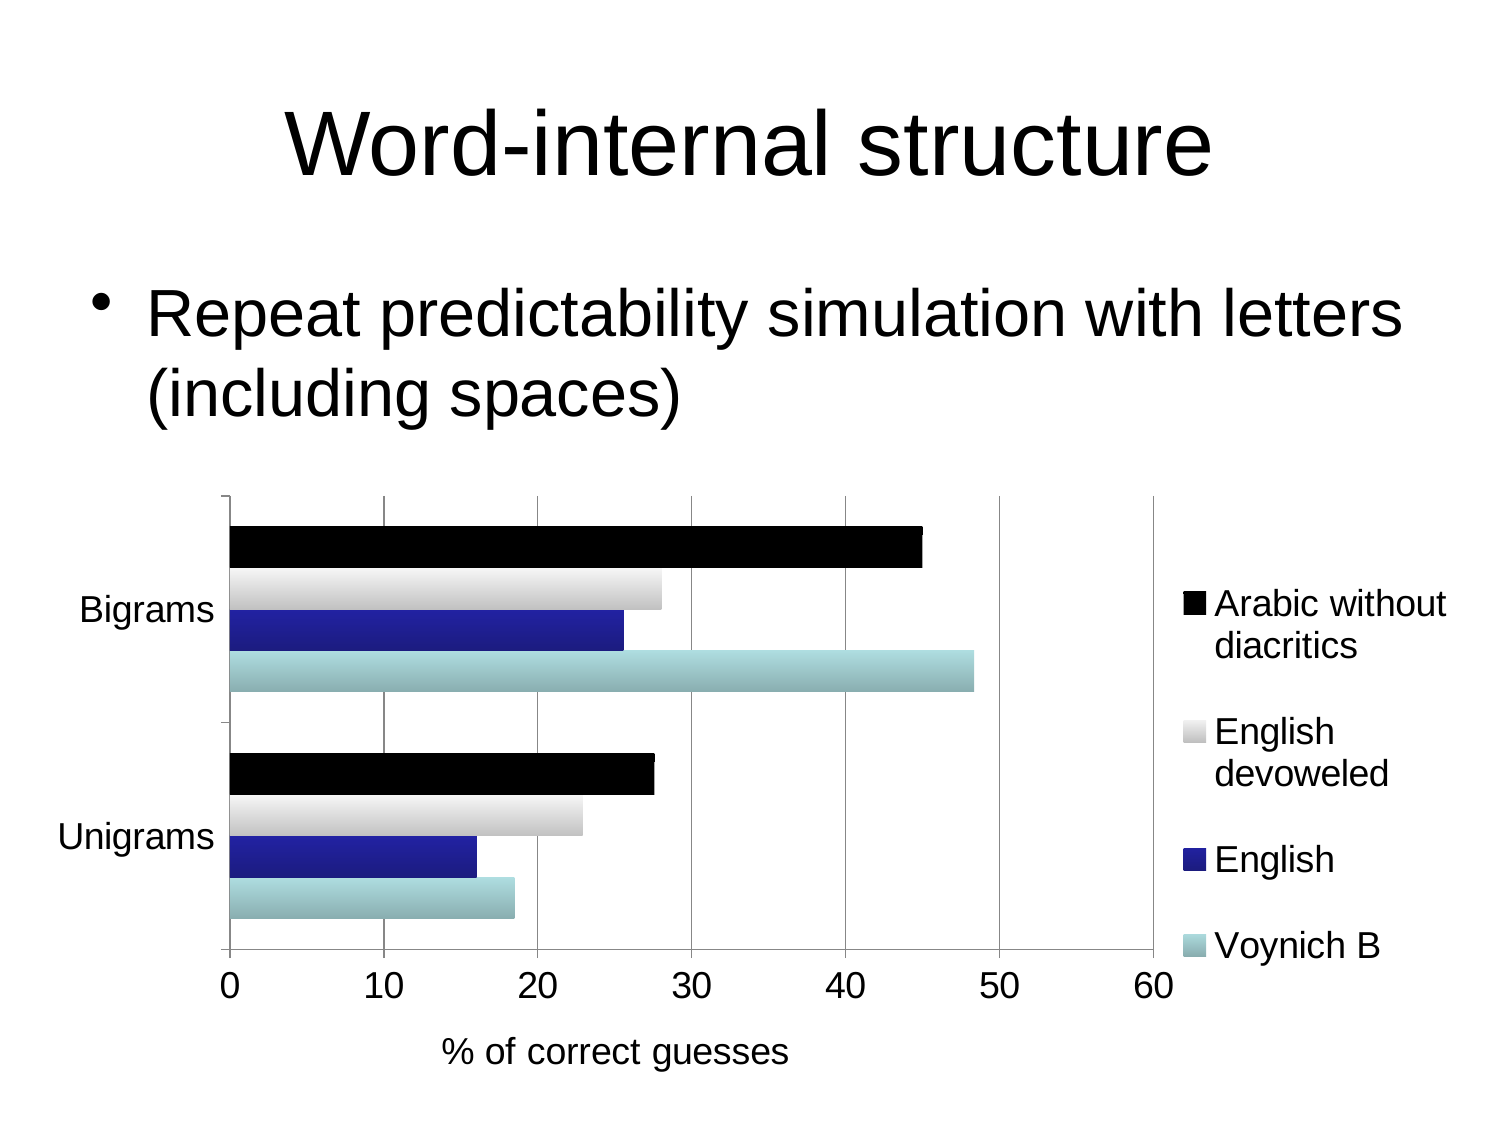

# Word-internal structure
Repeat predictability simulation with letters (including spaces)

### Chart

| Category | Voynich B | English | English devoweled | Arabic without diacritics |
|---|---|---|---|---|
| Unigrams | 18.48999999999999 | 16.03 | 22.919999999999998 | 27.58 |
| Bigrams | 48.36 | 25.56 | 28.04 | 44.99 |